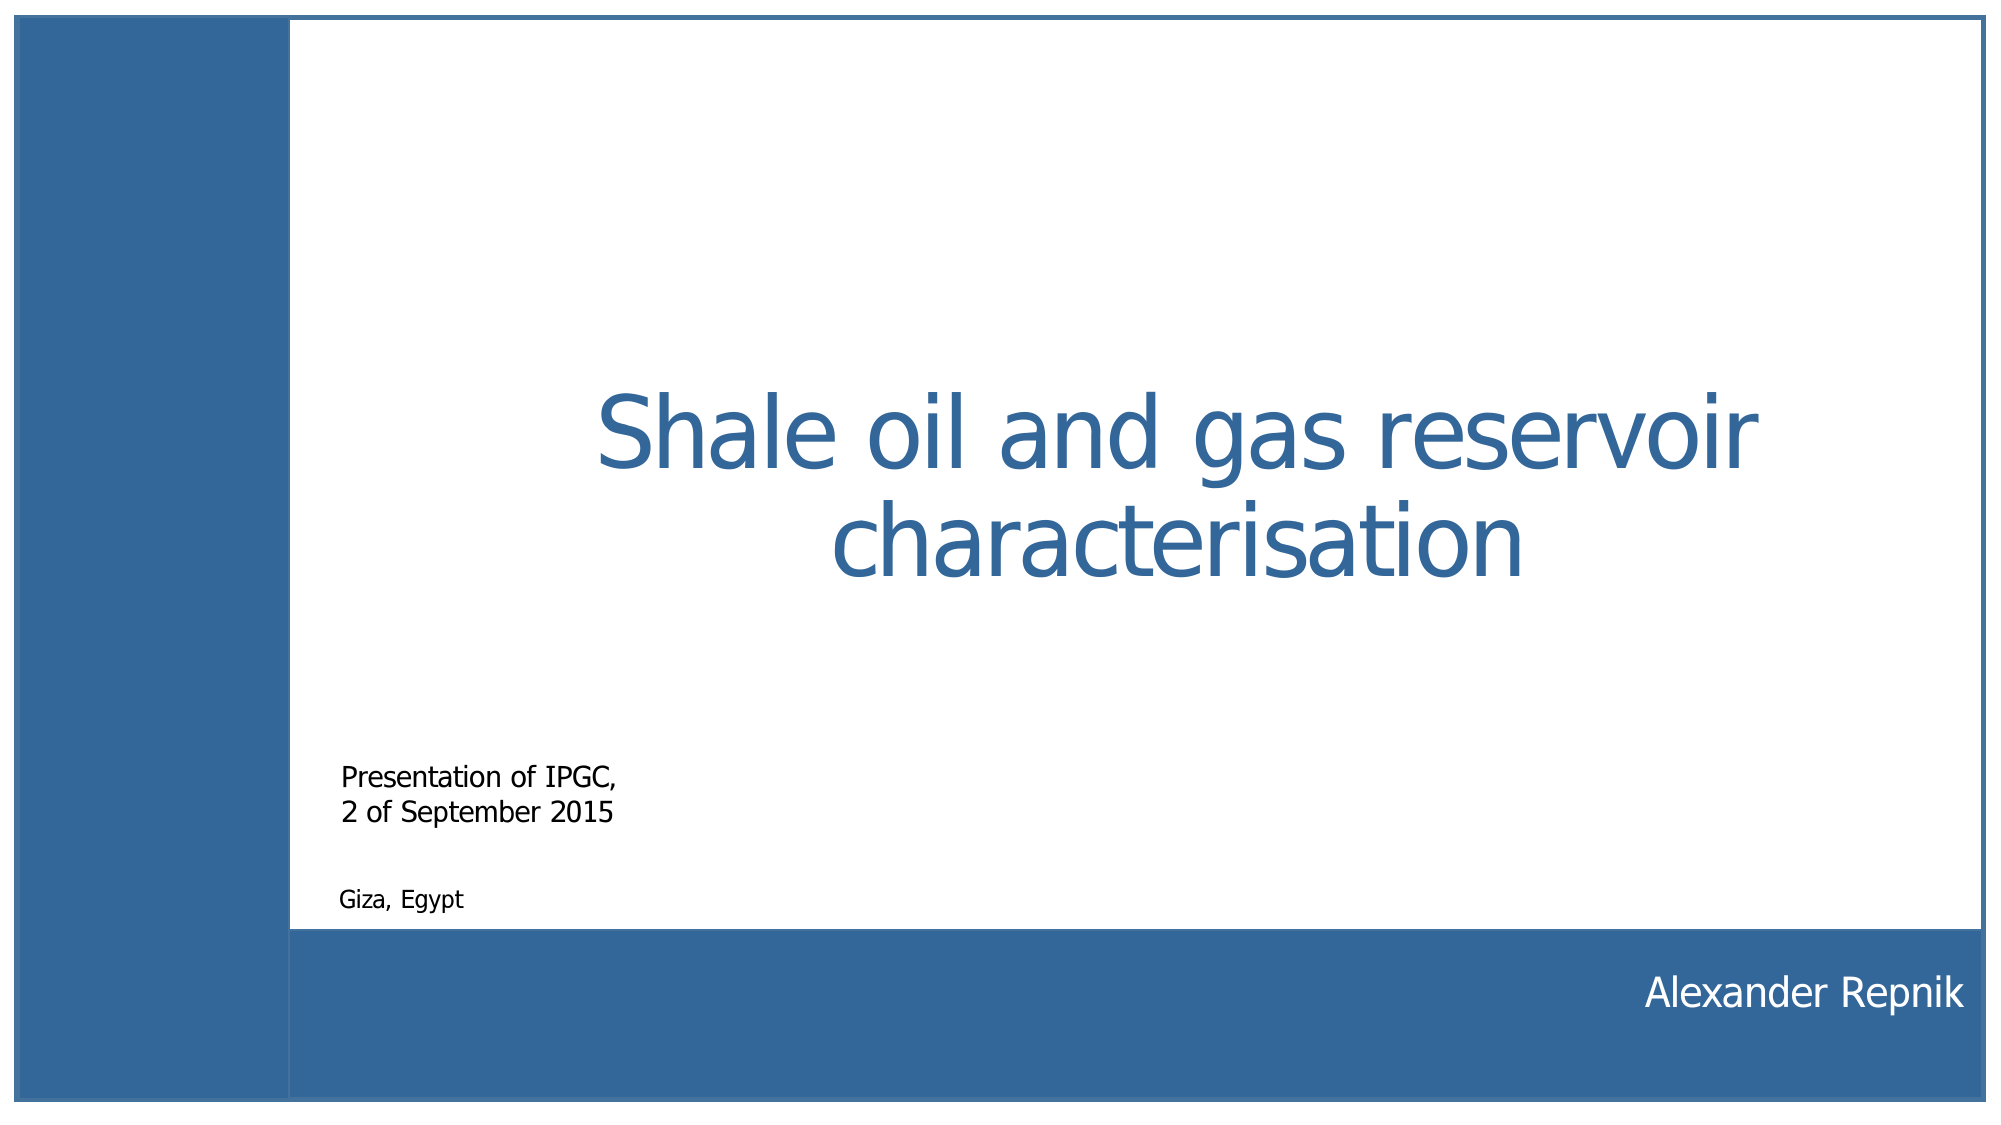

# Shale oil and gas reservoir characterisation
Presentation of IPGC,
2 of September 2015
Giza, Egypt

Alexander Repnik